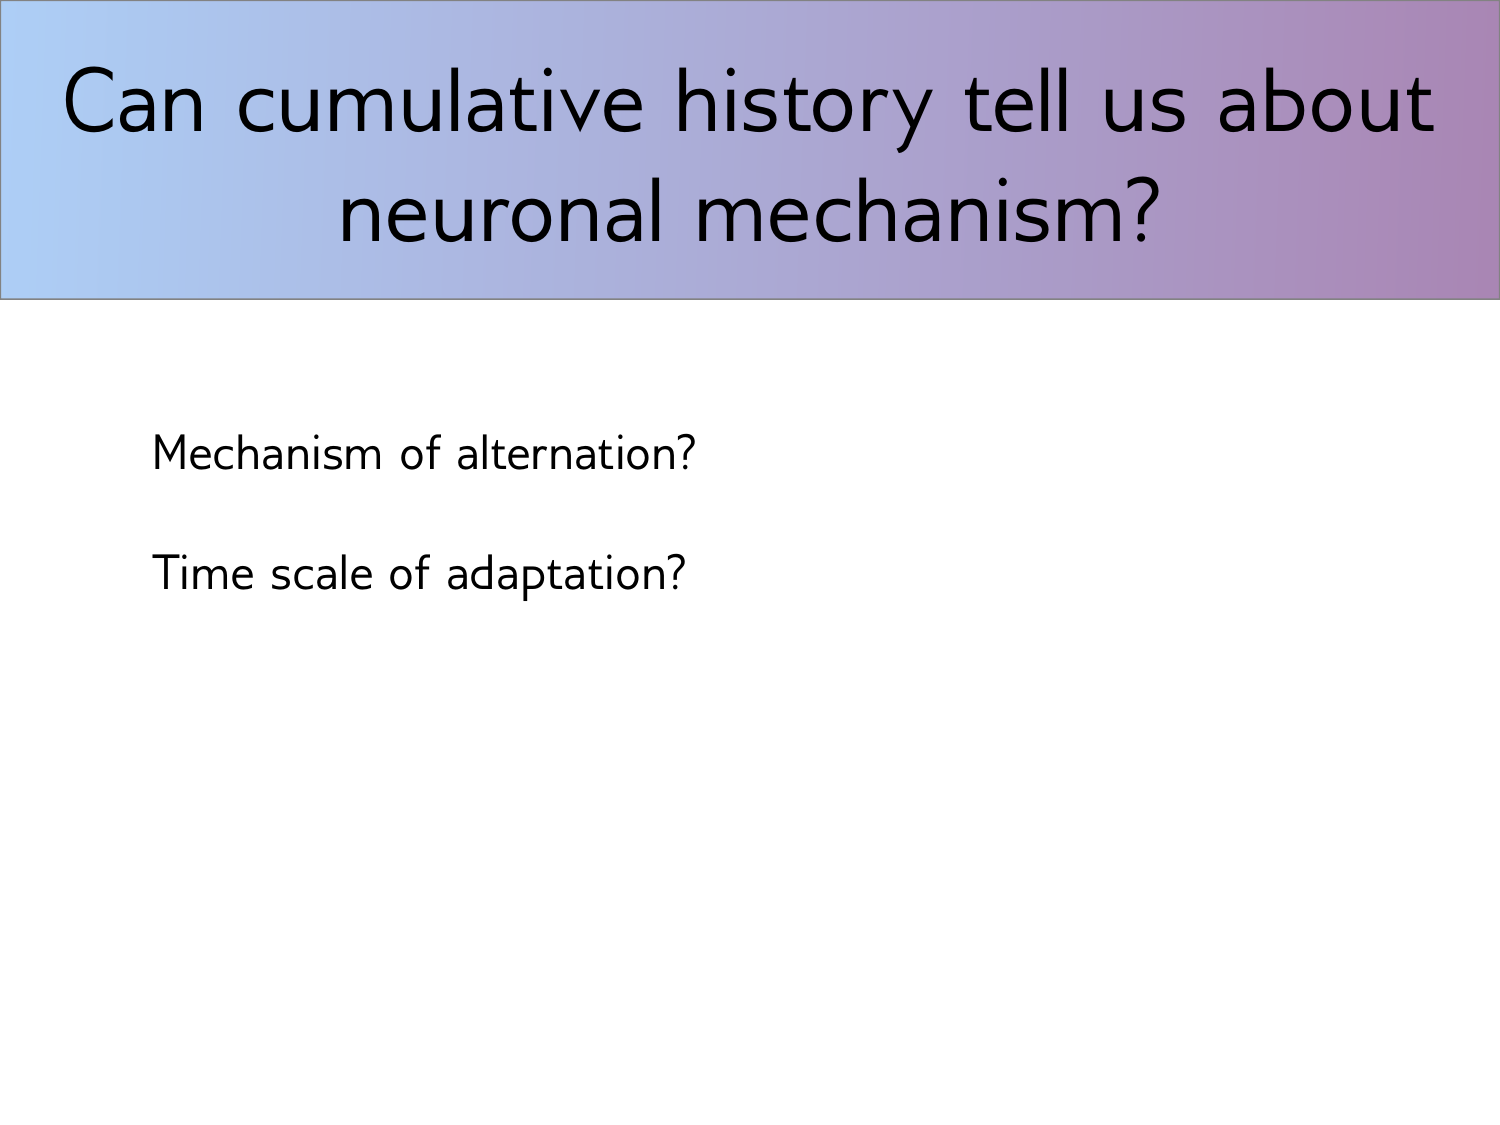

# Can cumulative history tell us about neuronal mechanism?
Mechanism of alternation?

Time scale of adaptation?